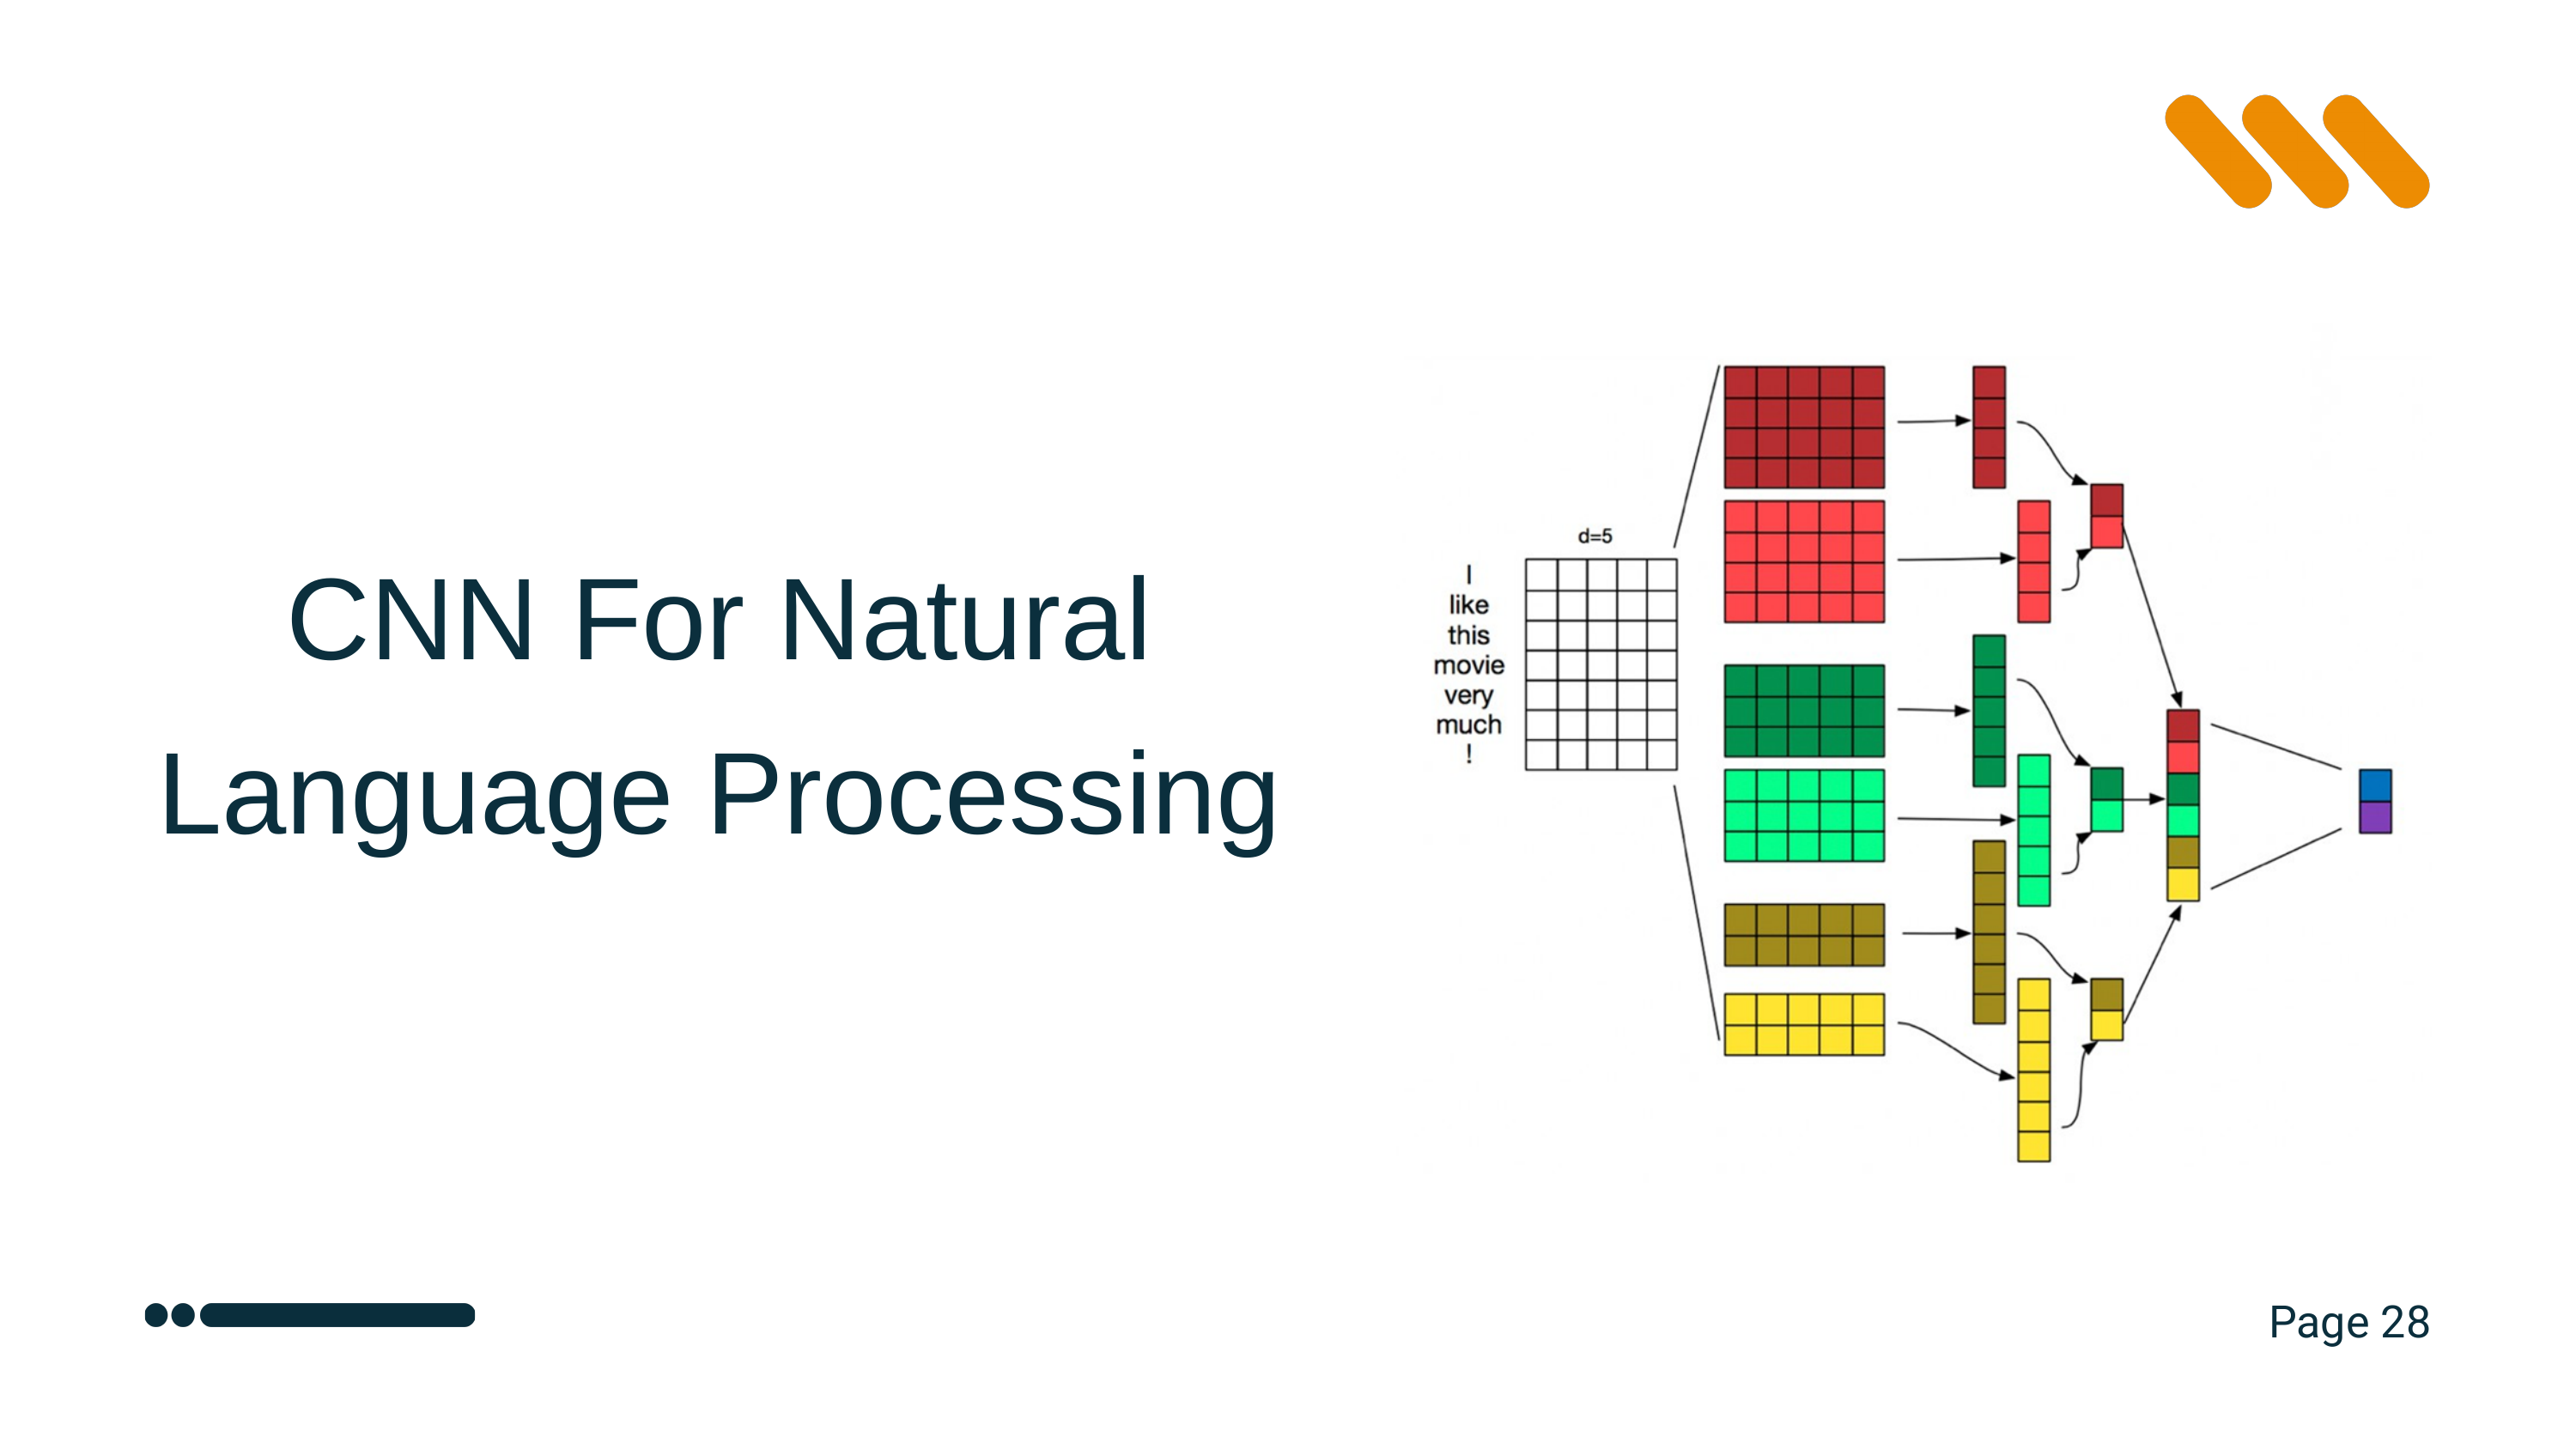

CNN For Natural Language Processing
Page 28